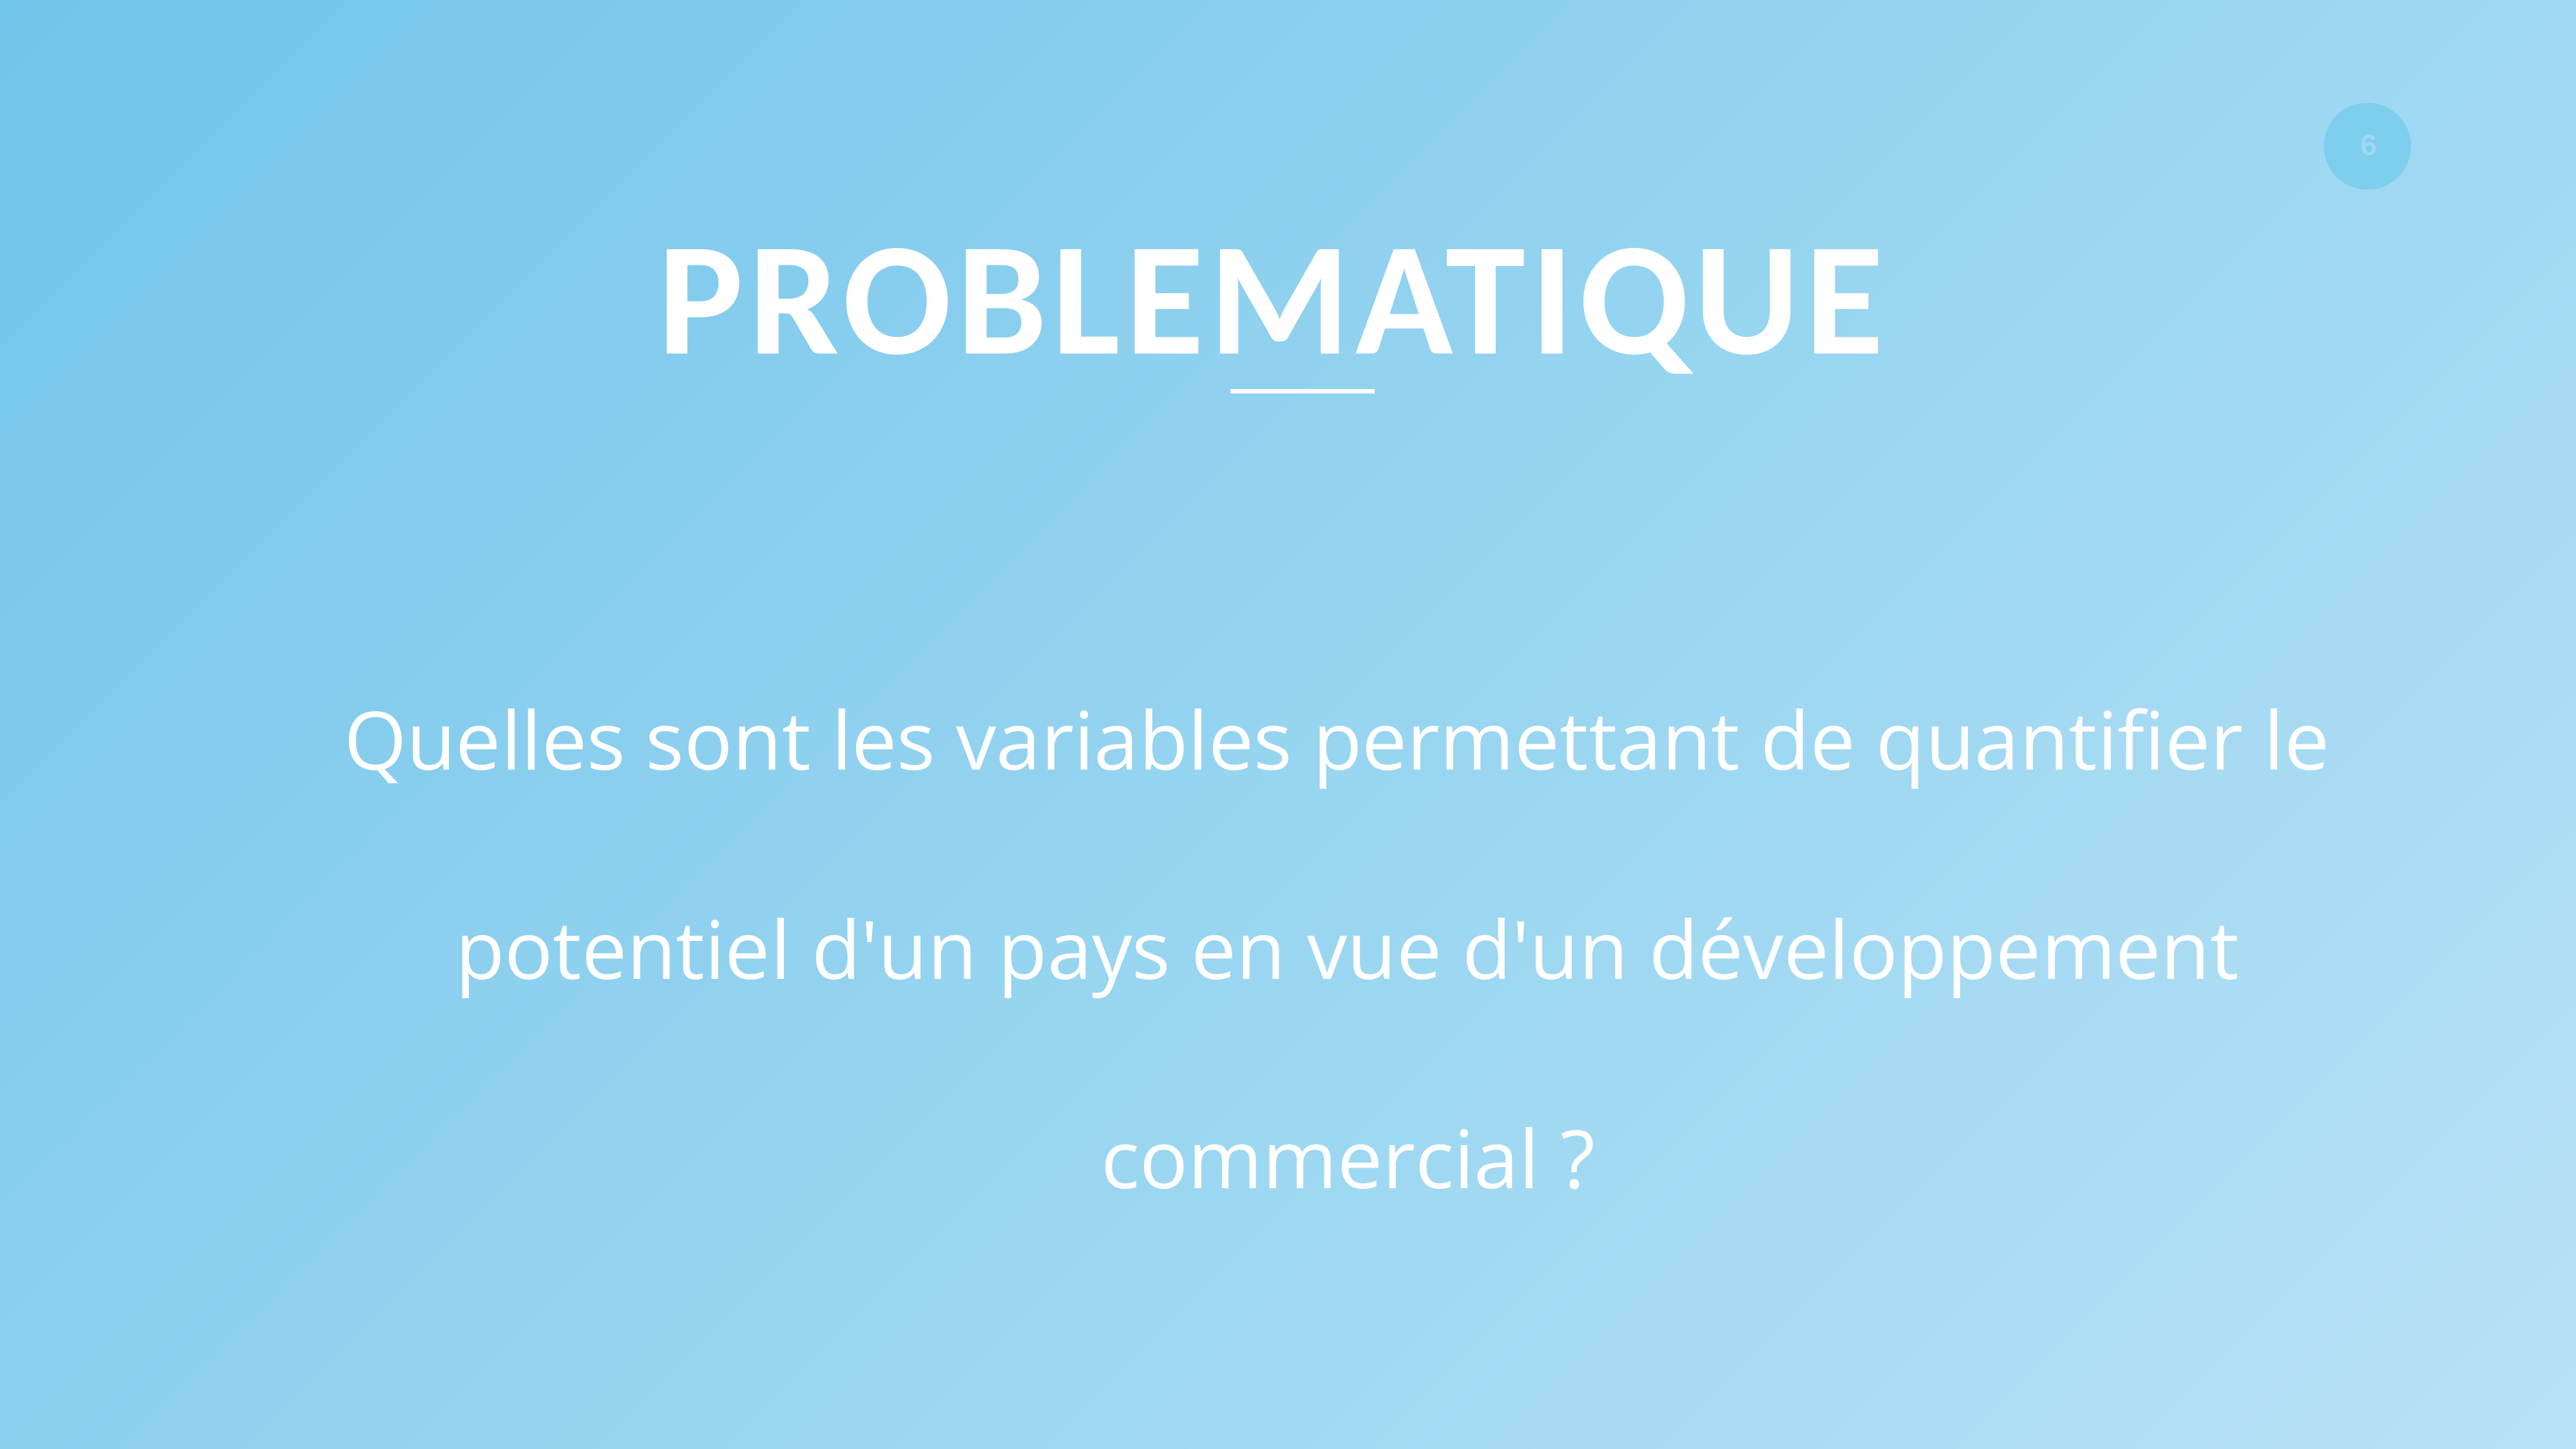

PROBLEMATIQUE
Quelles sont les variables permettant de quantifier le
potentiel d'un pays en vue d'un développement
 commercial ?